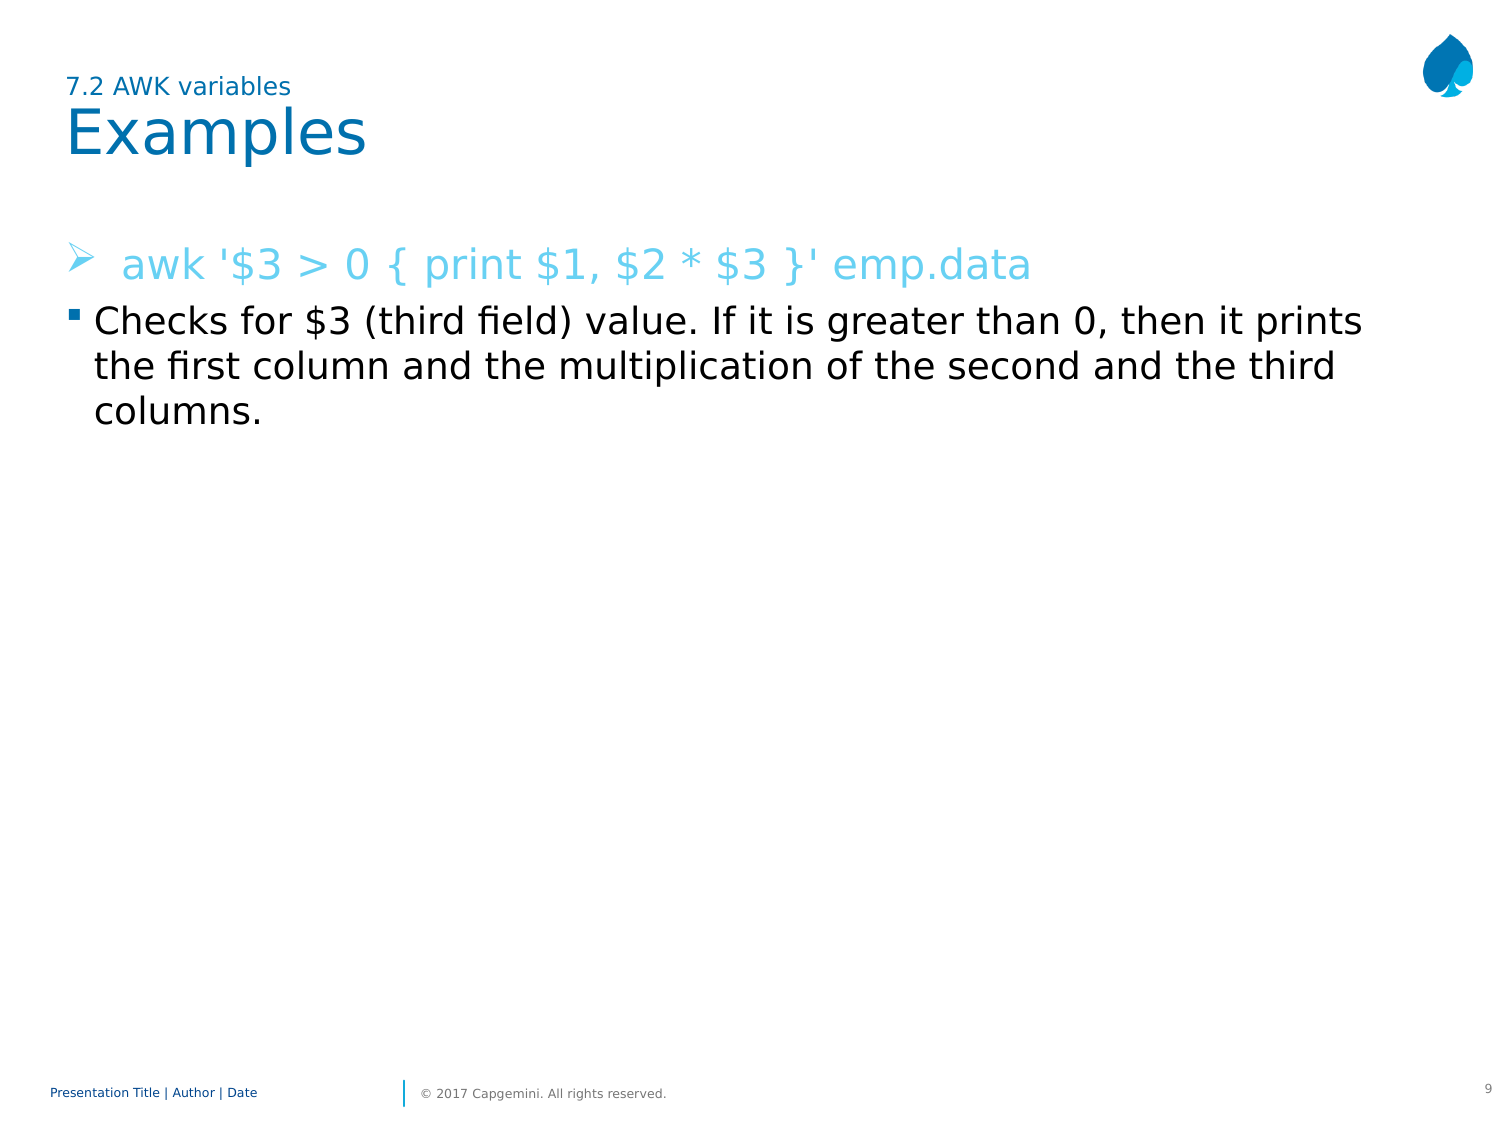

# 7.2 AWK variables Examples
awk '$3 > 0 { print $1, $2 * $3 }' emp.data
Checks for $3 (third field) value. If it is greater than 0, then it prints the first column and the multiplication of the second and the third columns.